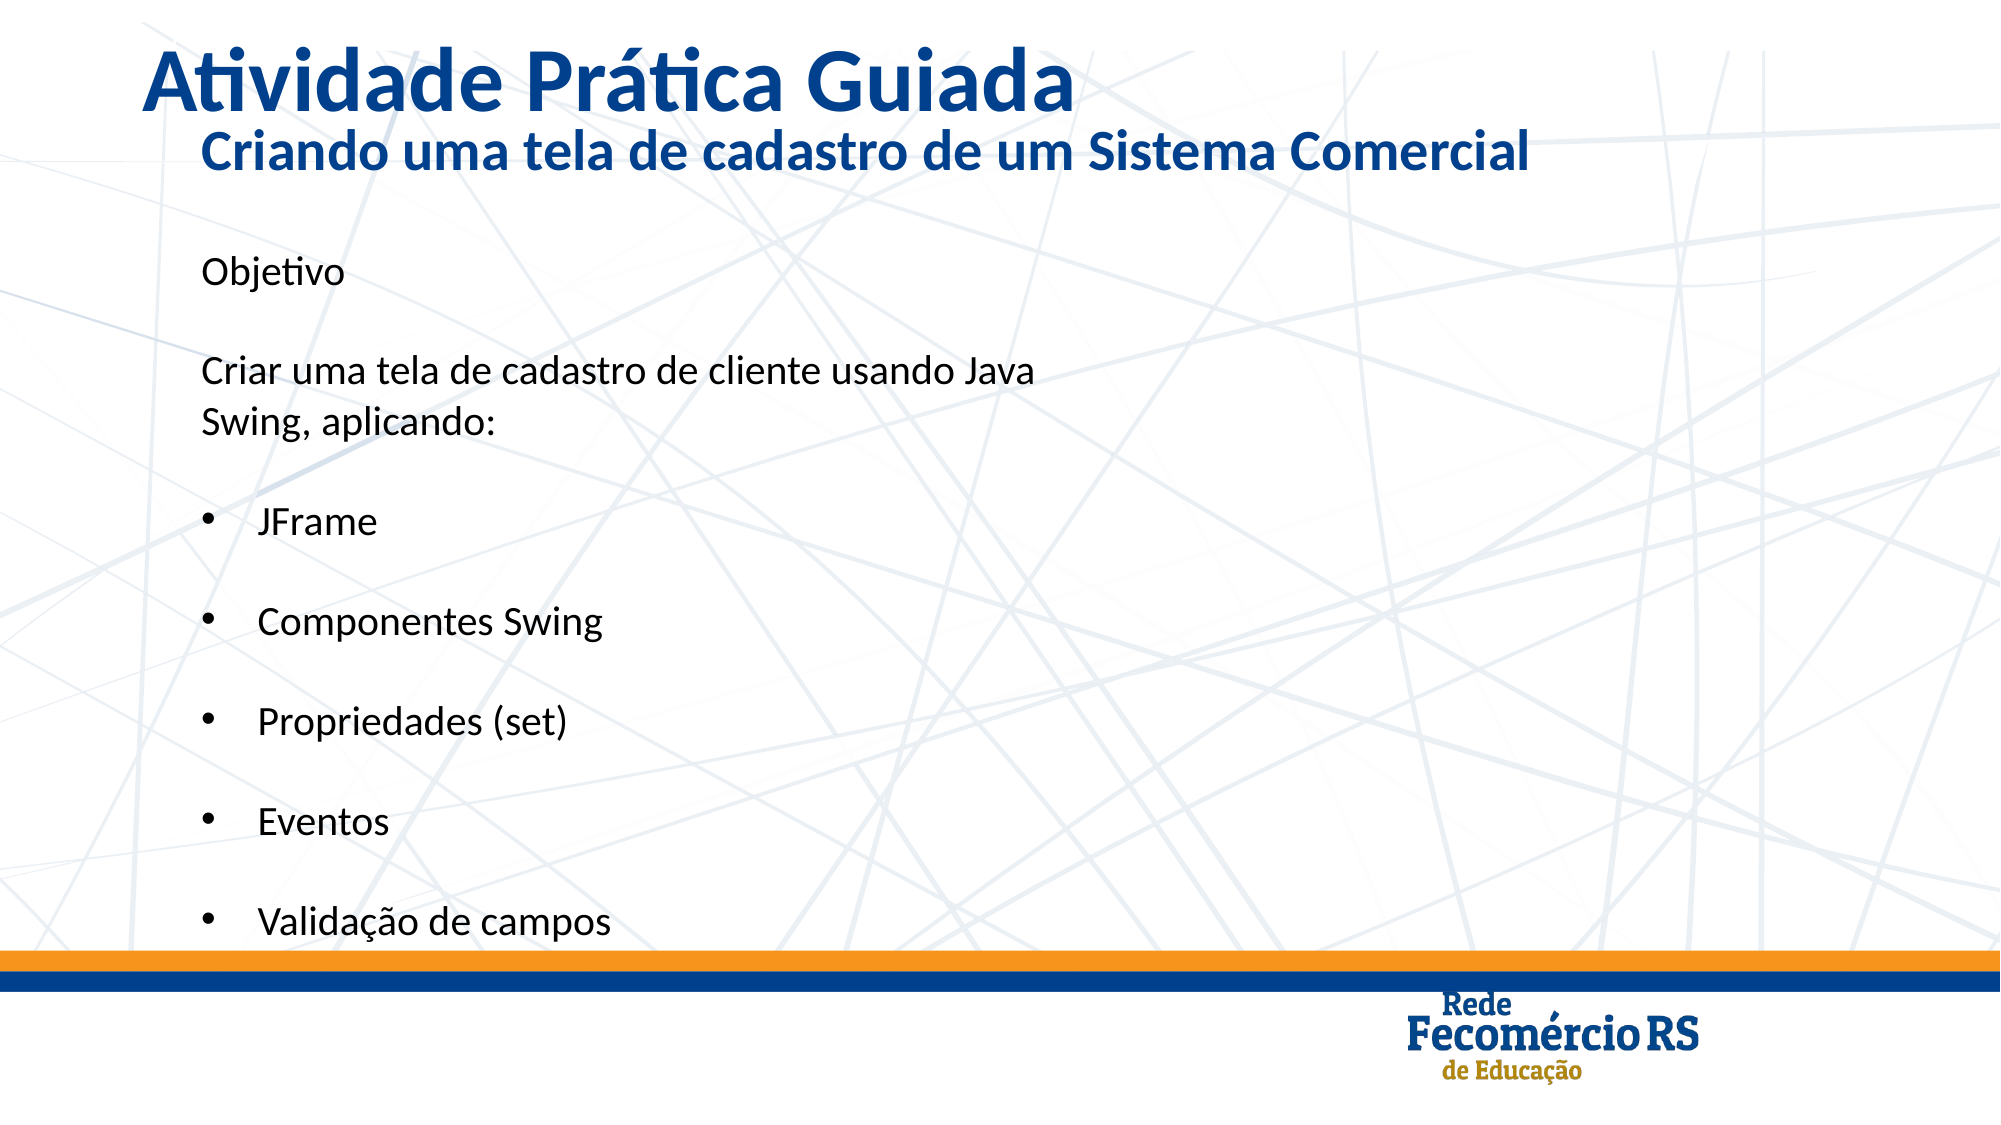

Atividade Prática Guiada
Criando uma tela de cadastro de um Sistema Comercial
Objetivo

Criar uma tela de cadastro de cliente usando Java Swing, aplicando:

JFrame

Componentes Swing

Propriedades (set)

Eventos

Validação de campos